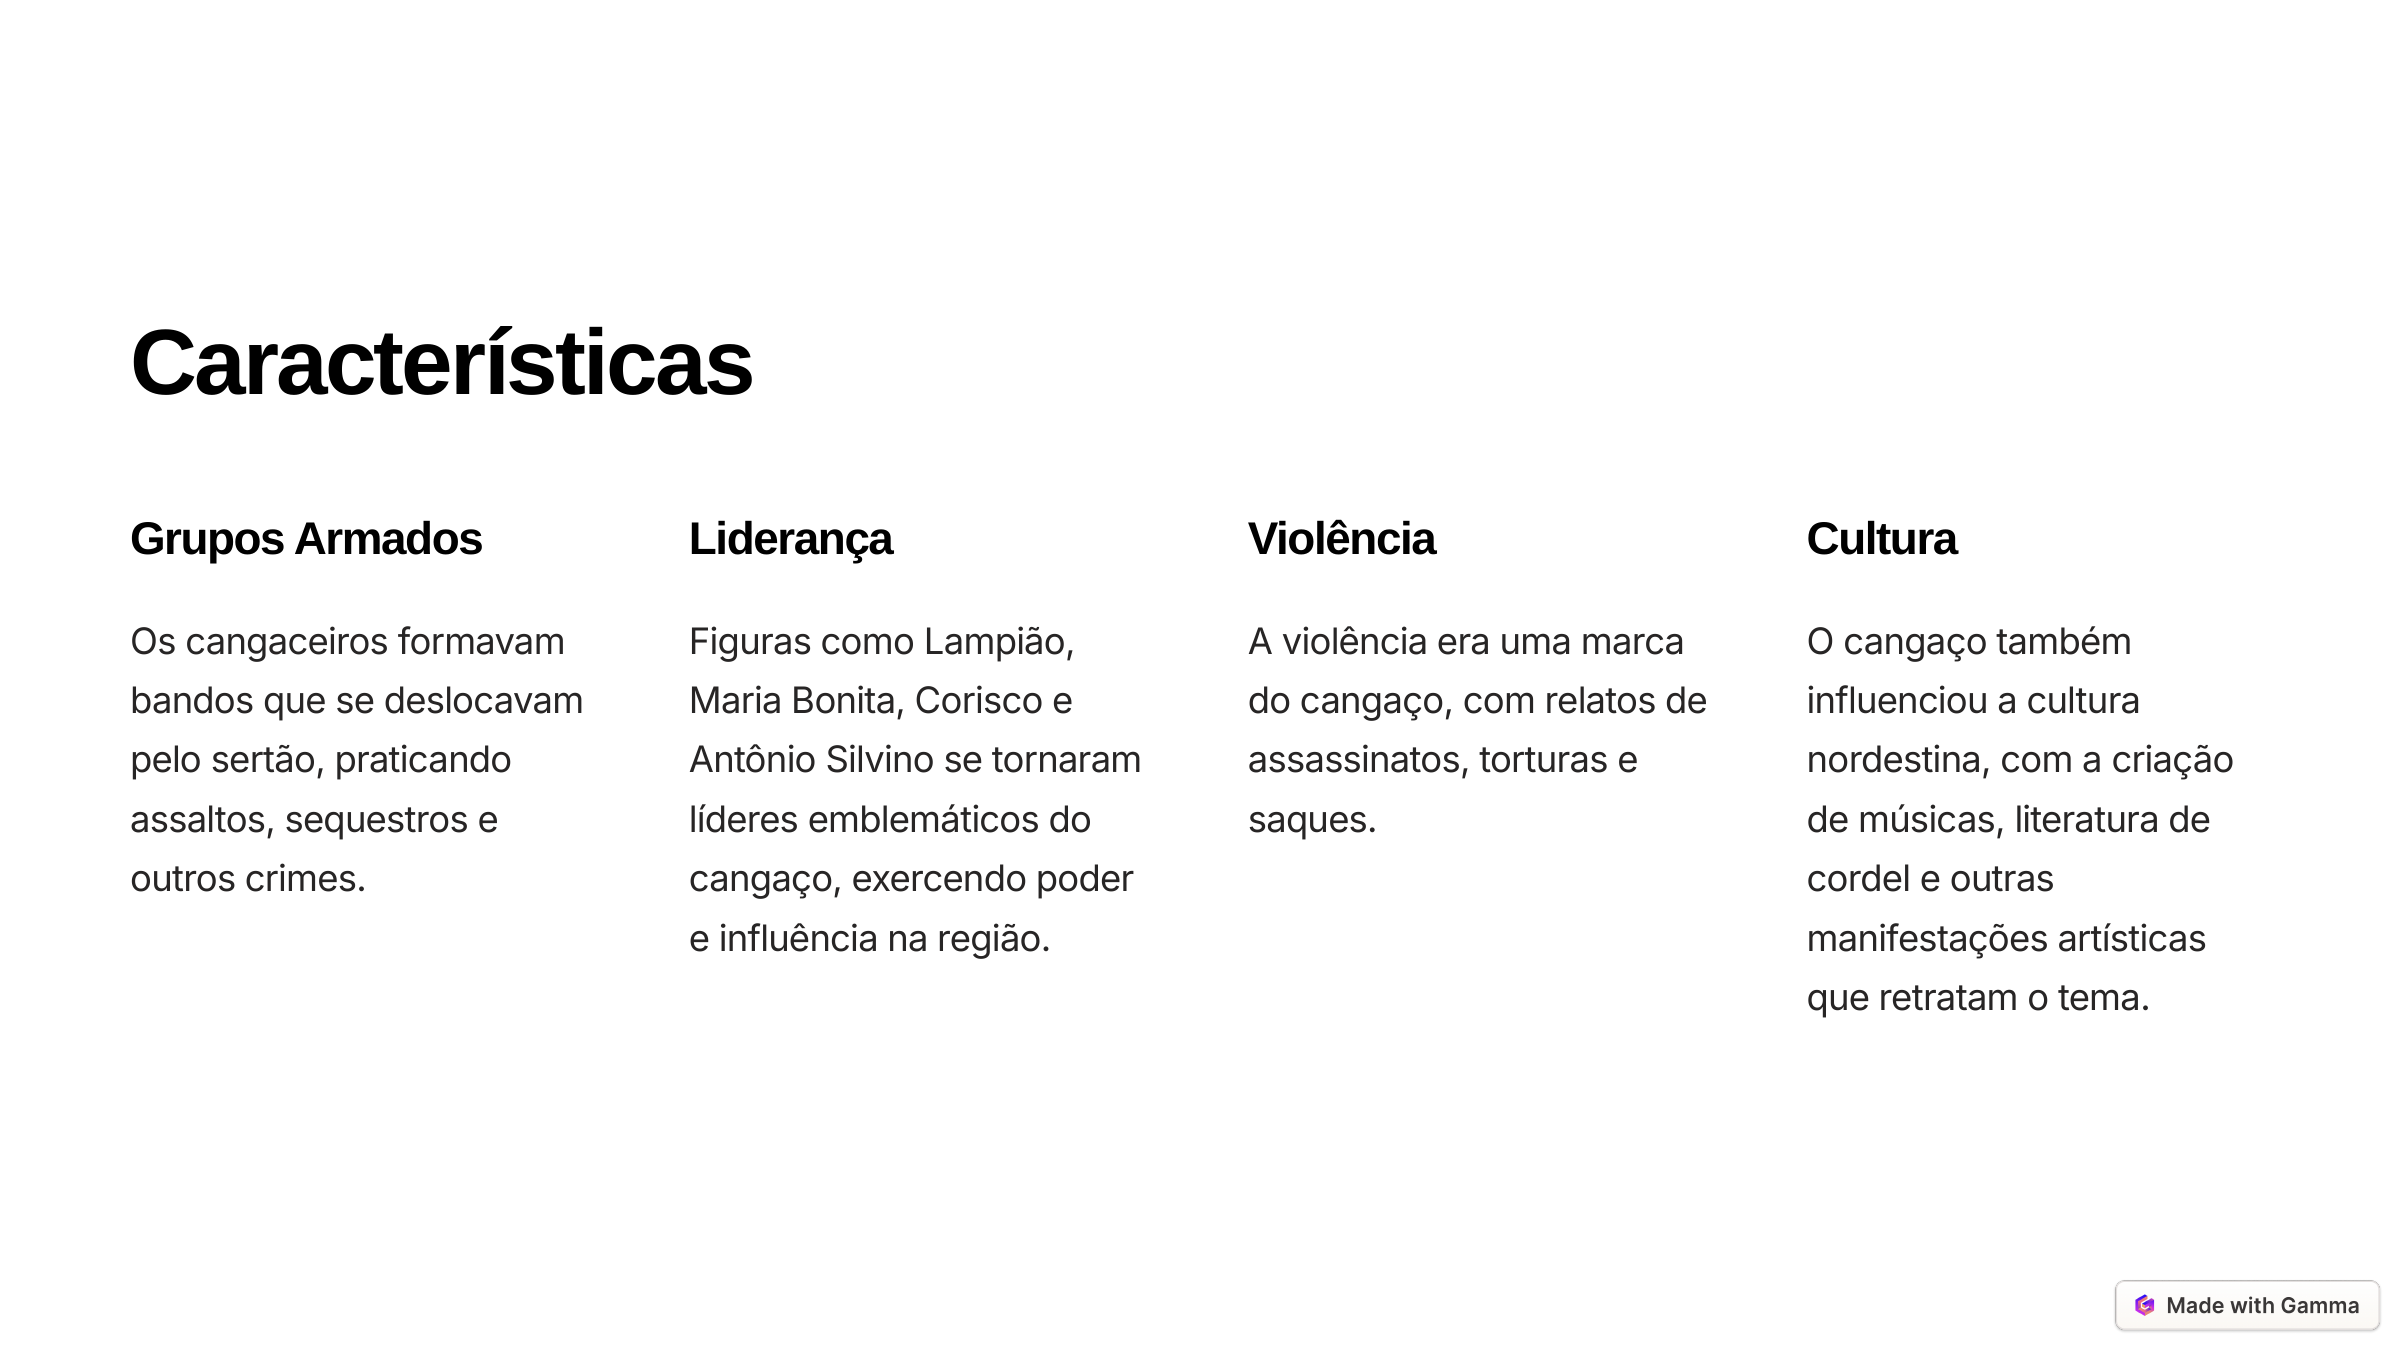

Características
Grupos Armados
Liderança
Violência
Cultura
Os cangaceiros formavam bandos que se deslocavam pelo sertão, praticando assaltos, sequestros e outros crimes.
Figuras como Lampião, Maria Bonita, Corisco e Antônio Silvino se tornaram líderes emblemáticos do cangaço, exercendo poder e influência na região.
A violência era uma marca do cangaço, com relatos de assassinatos, torturas e saques.
O cangaço também influenciou a cultura nordestina, com a criação de músicas, literatura de cordel e outras manifestações artísticas que retratam o tema.